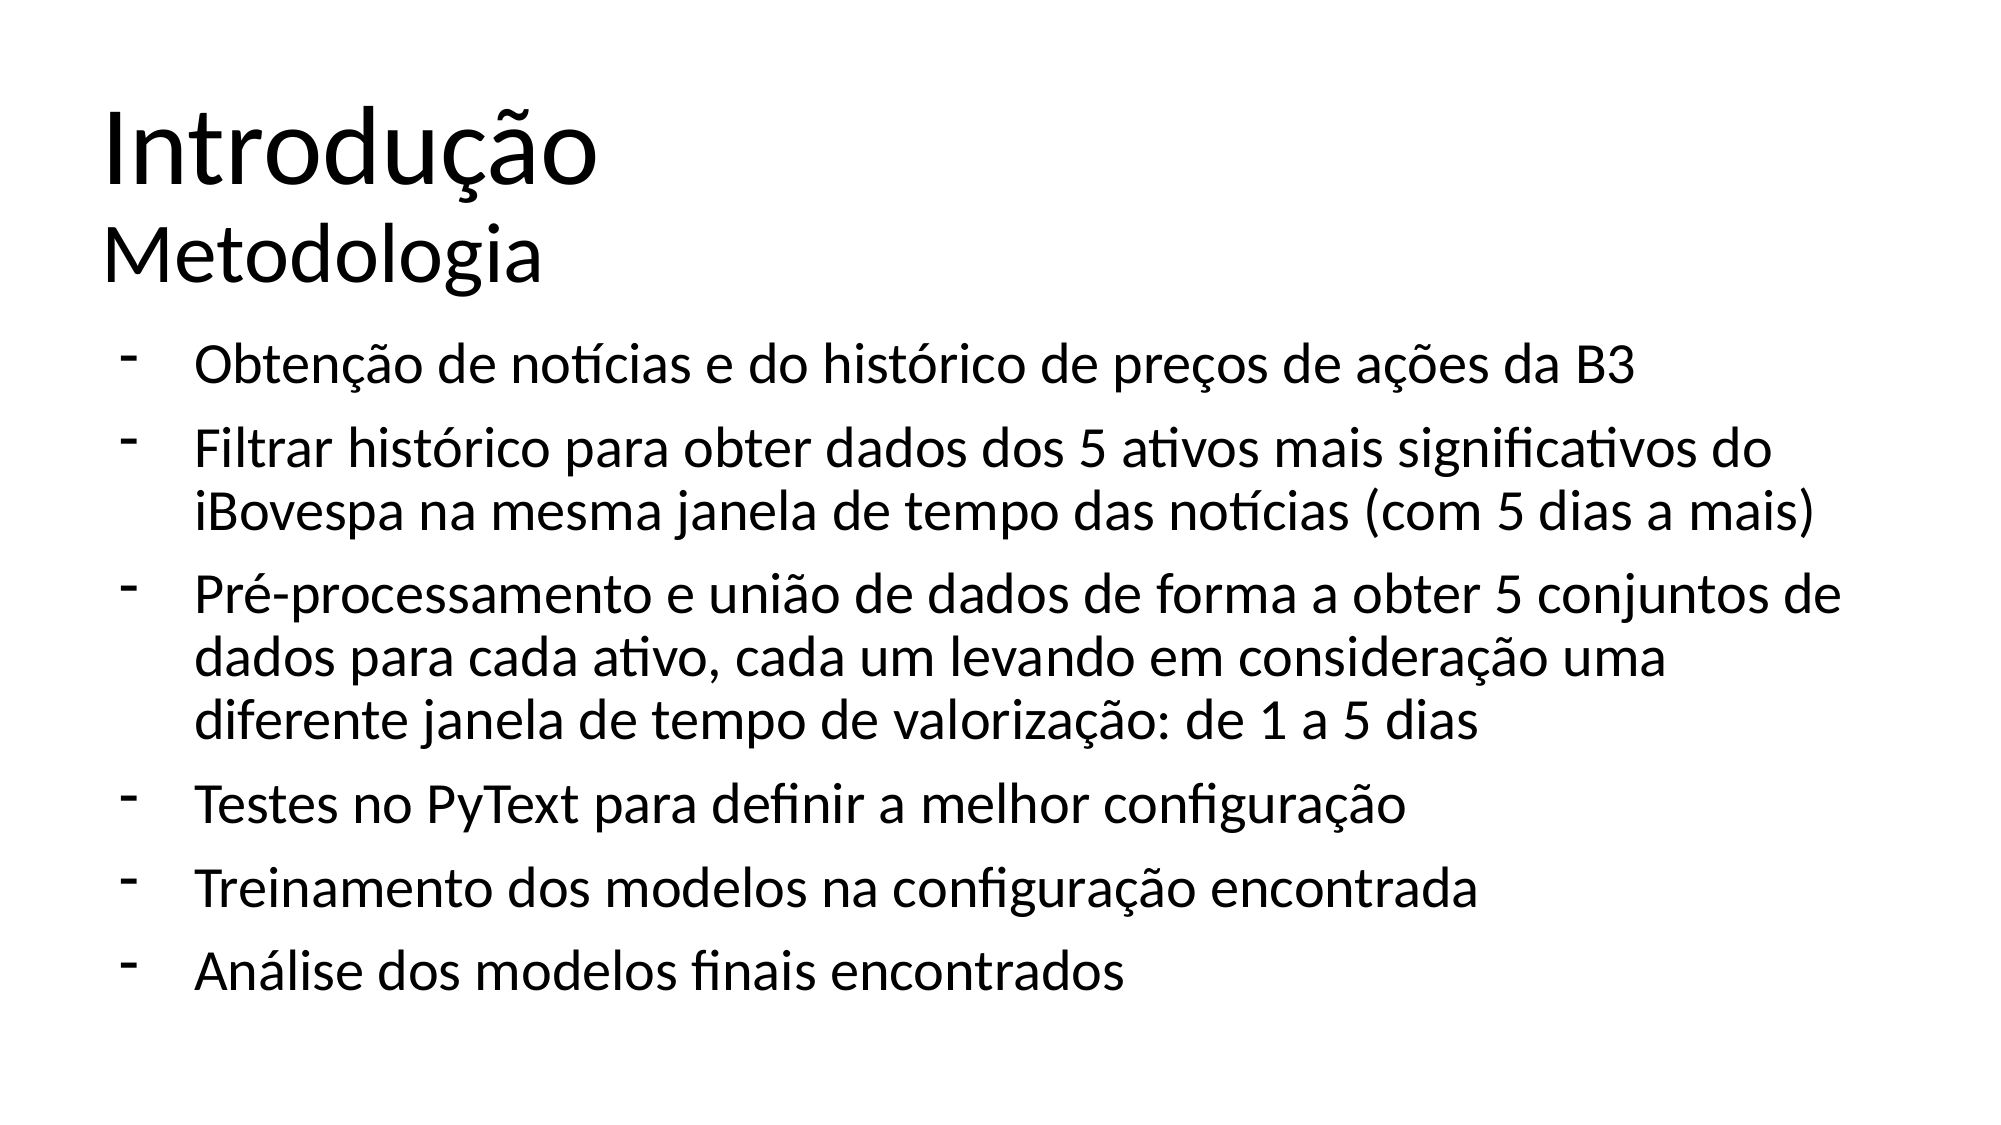

# Introdução Metodologia
Obtenção de notícias e do histórico de preços de ações da B3
Filtrar histórico para obter dados dos 5 ativos mais significativos do iBovespa na mesma janela de tempo das notícias (com 5 dias a mais)
Pré-processamento e união de dados de forma a obter 5 conjuntos de dados para cada ativo, cada um levando em consideração uma diferente janela de tempo de valorização: de 1 a 5 dias
Testes no PyText para definir a melhor configuração
Treinamento dos modelos na configuração encontrada
Análise dos modelos finais encontrados